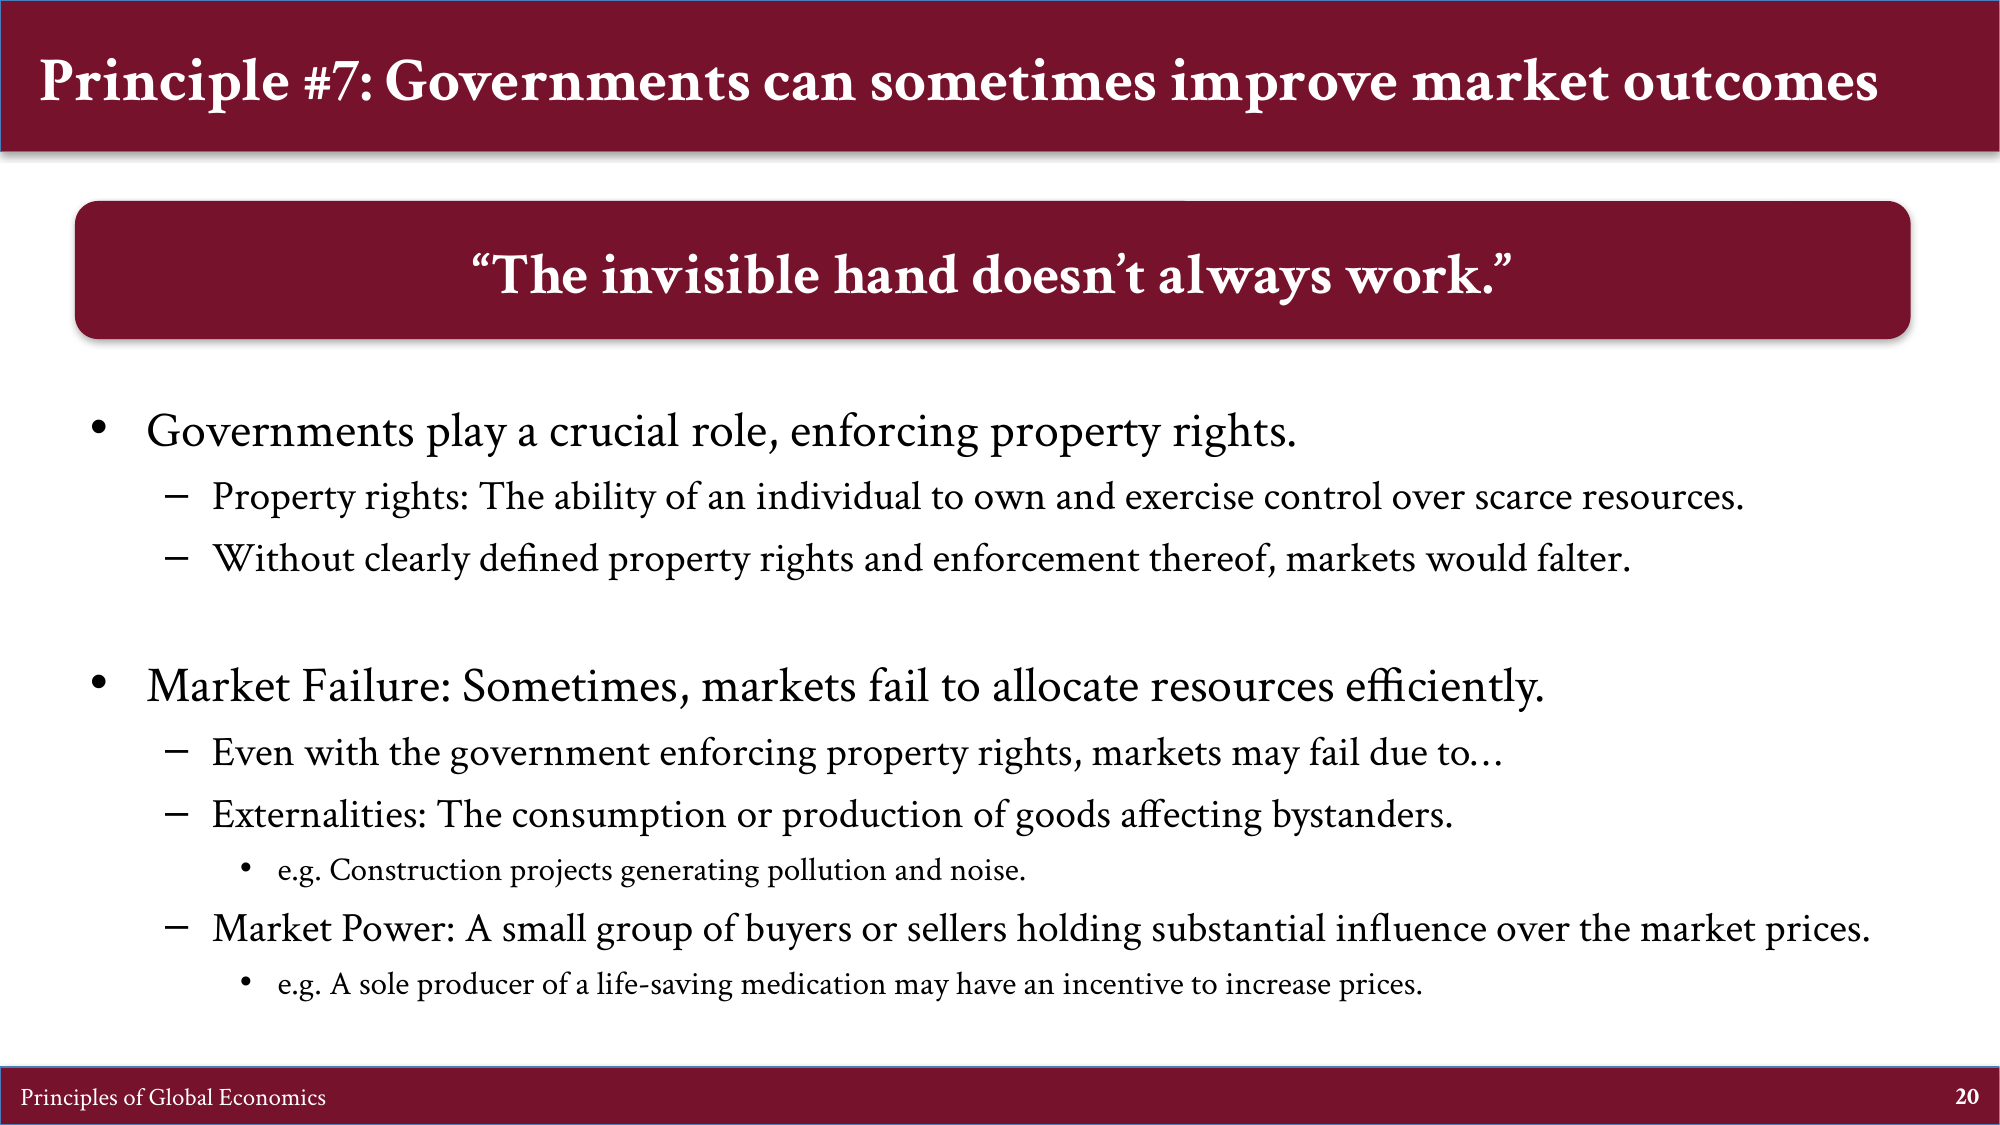

# Principle #7: Governments can sometimes improve market outcomes
“The invisible hand doesn’t always work.”
Governments play a crucial role, enforcing property rights.
Property rights: The ability of an individual to own and exercise control over scarce resources.
Without clearly defined property rights and enforcement thereof, markets would falter.

Market Failure: Sometimes, markets fail to allocate resources efficiently.
Even with the government enforcing property rights, markets may fail due to…
Externalities: The consumption or production of goods affecting bystanders.
e.g. Construction projects generating pollution and noise.
Market Power: A small group of buyers or sellers holding substantial influence over the market prices.
e.g. A sole producer of a life-saving medication may have an incentive to increase prices.

 Principles of Global Economics
20